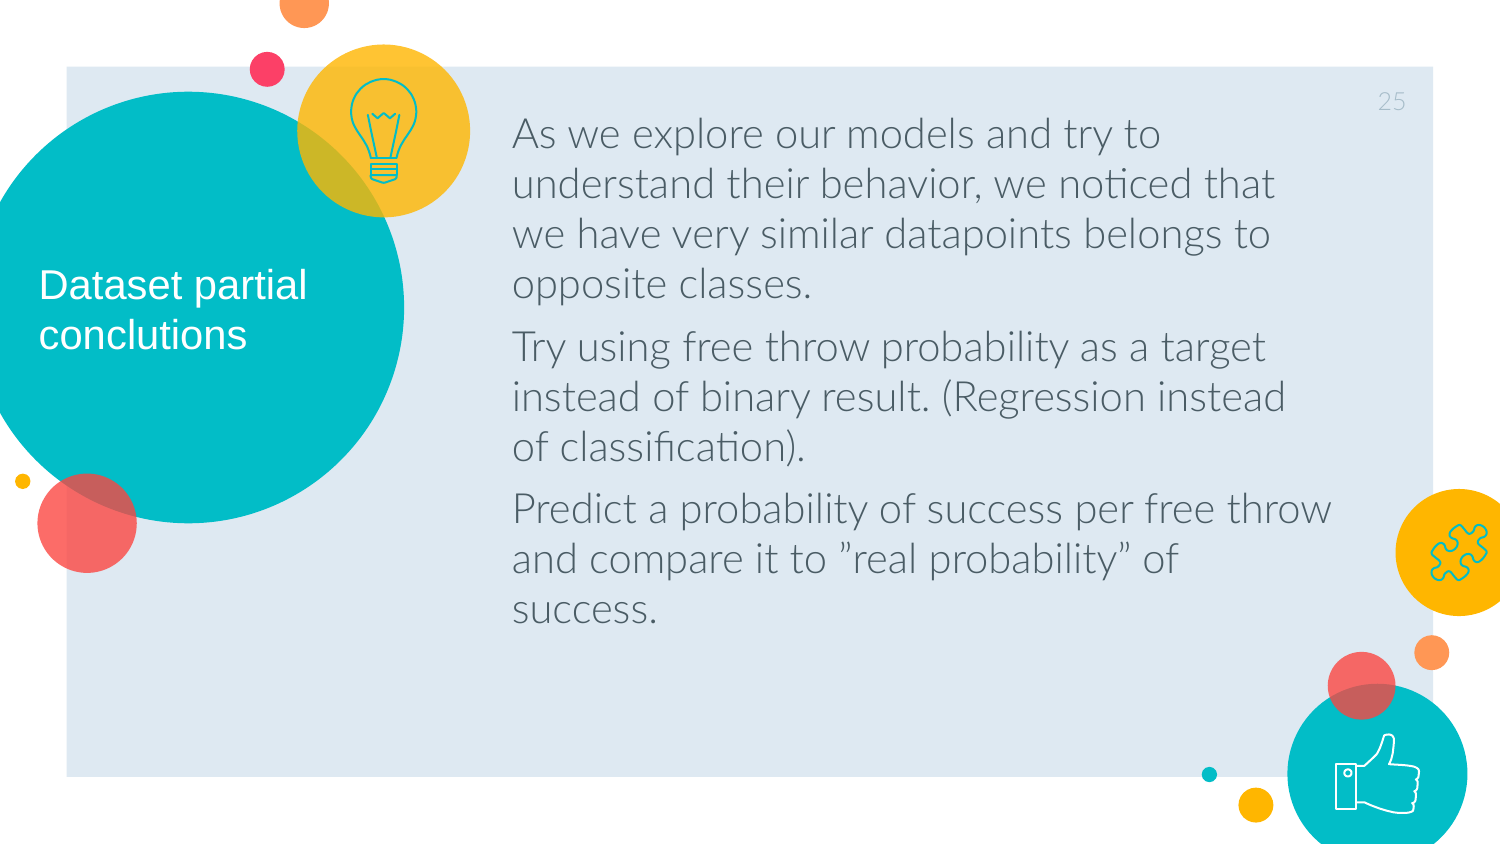

25
# Dataset partial conclutions
As we explore our models and try to understand their behavior, we noticed that we have very similar datapoints belongs to opposite classes.
Try using free throw probability as a target instead of binary result. (Regression instead of classification).
Predict a probability of success per free throw and compare it to ”real probability” of success.